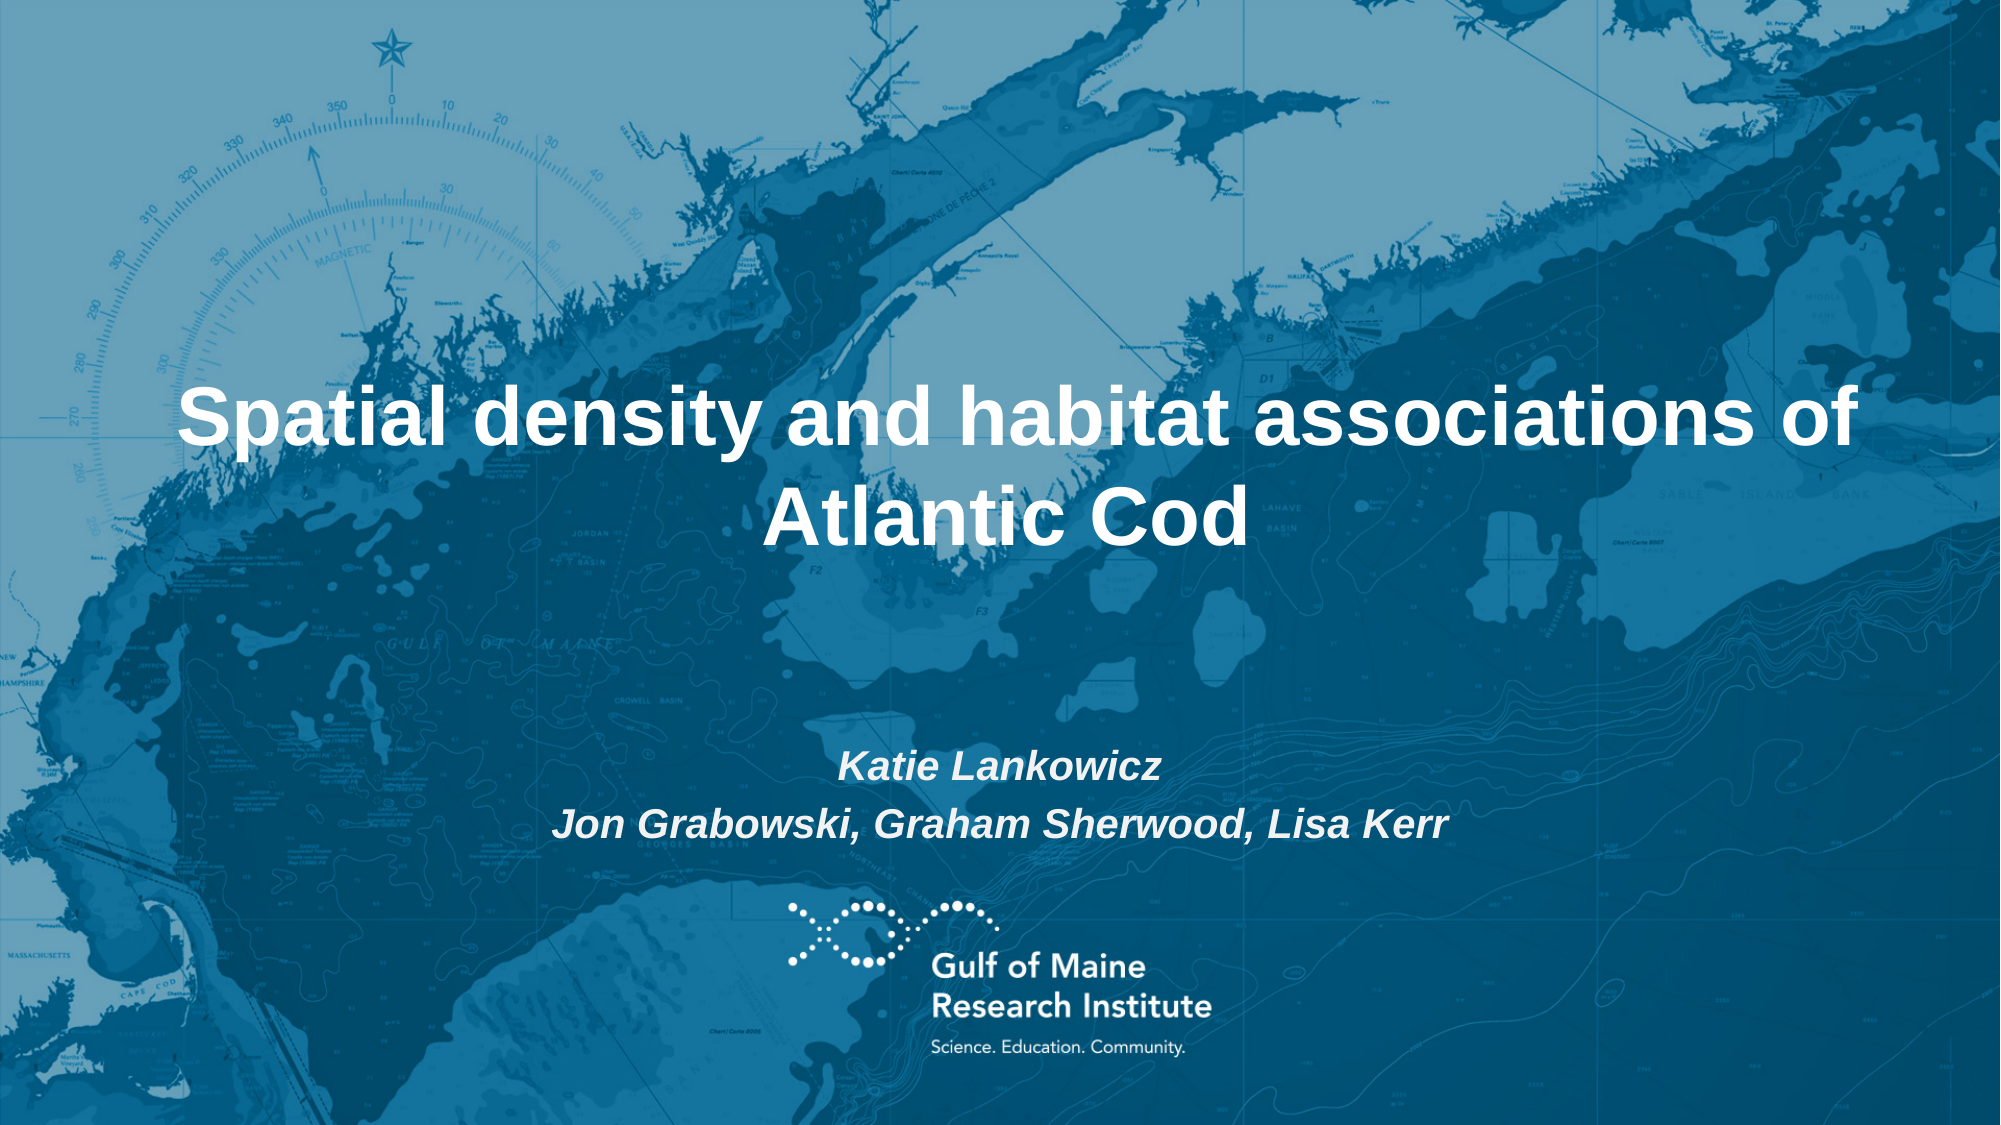

# Spatial density and habitat associations of Atlantic Cod

Katie Lankowicz
Jon Grabowski, Graham Sherwood, Lisa Kerr